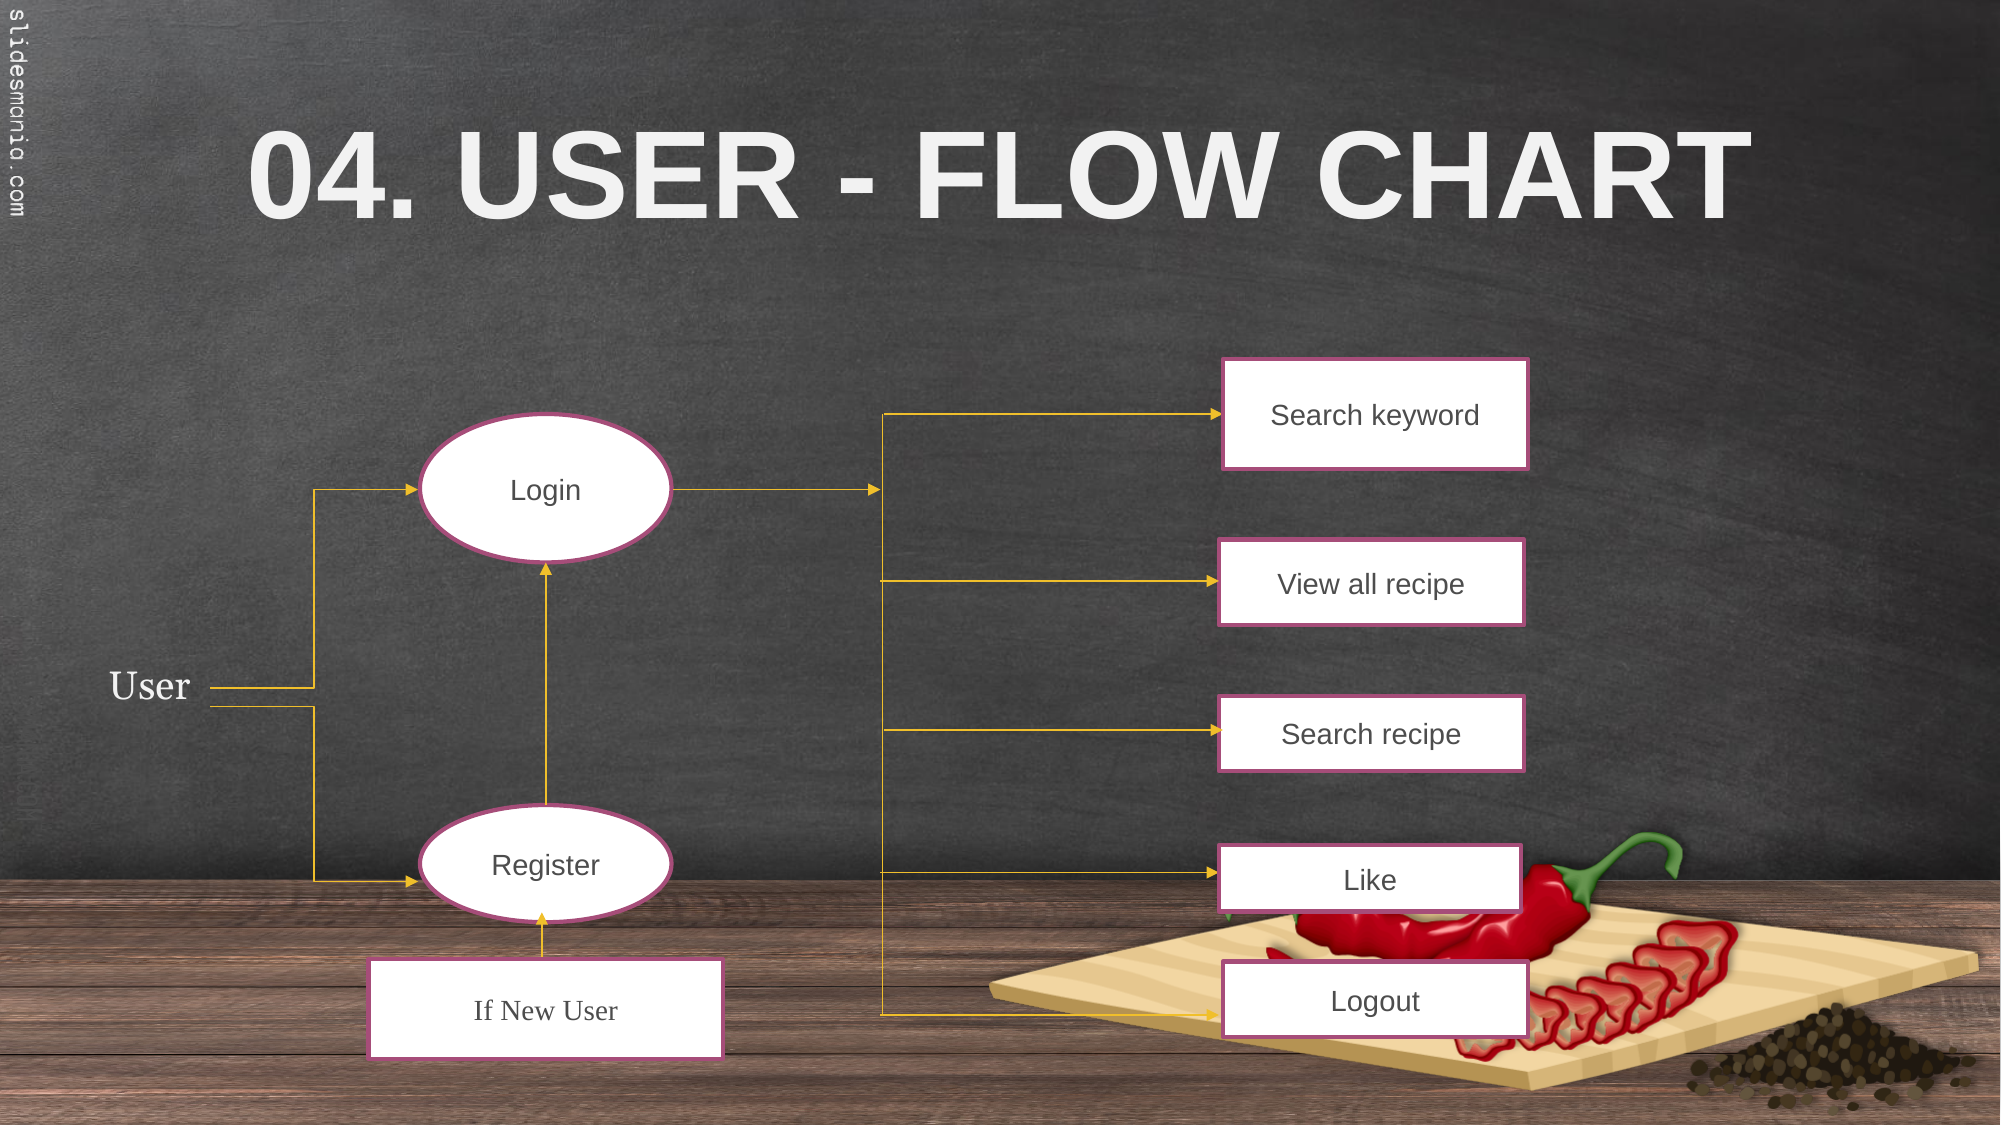

04. USER - FLOW CHART
Search keyword

User

Login
View all recipe
Search recipe
Register
Like
If New User
Logout